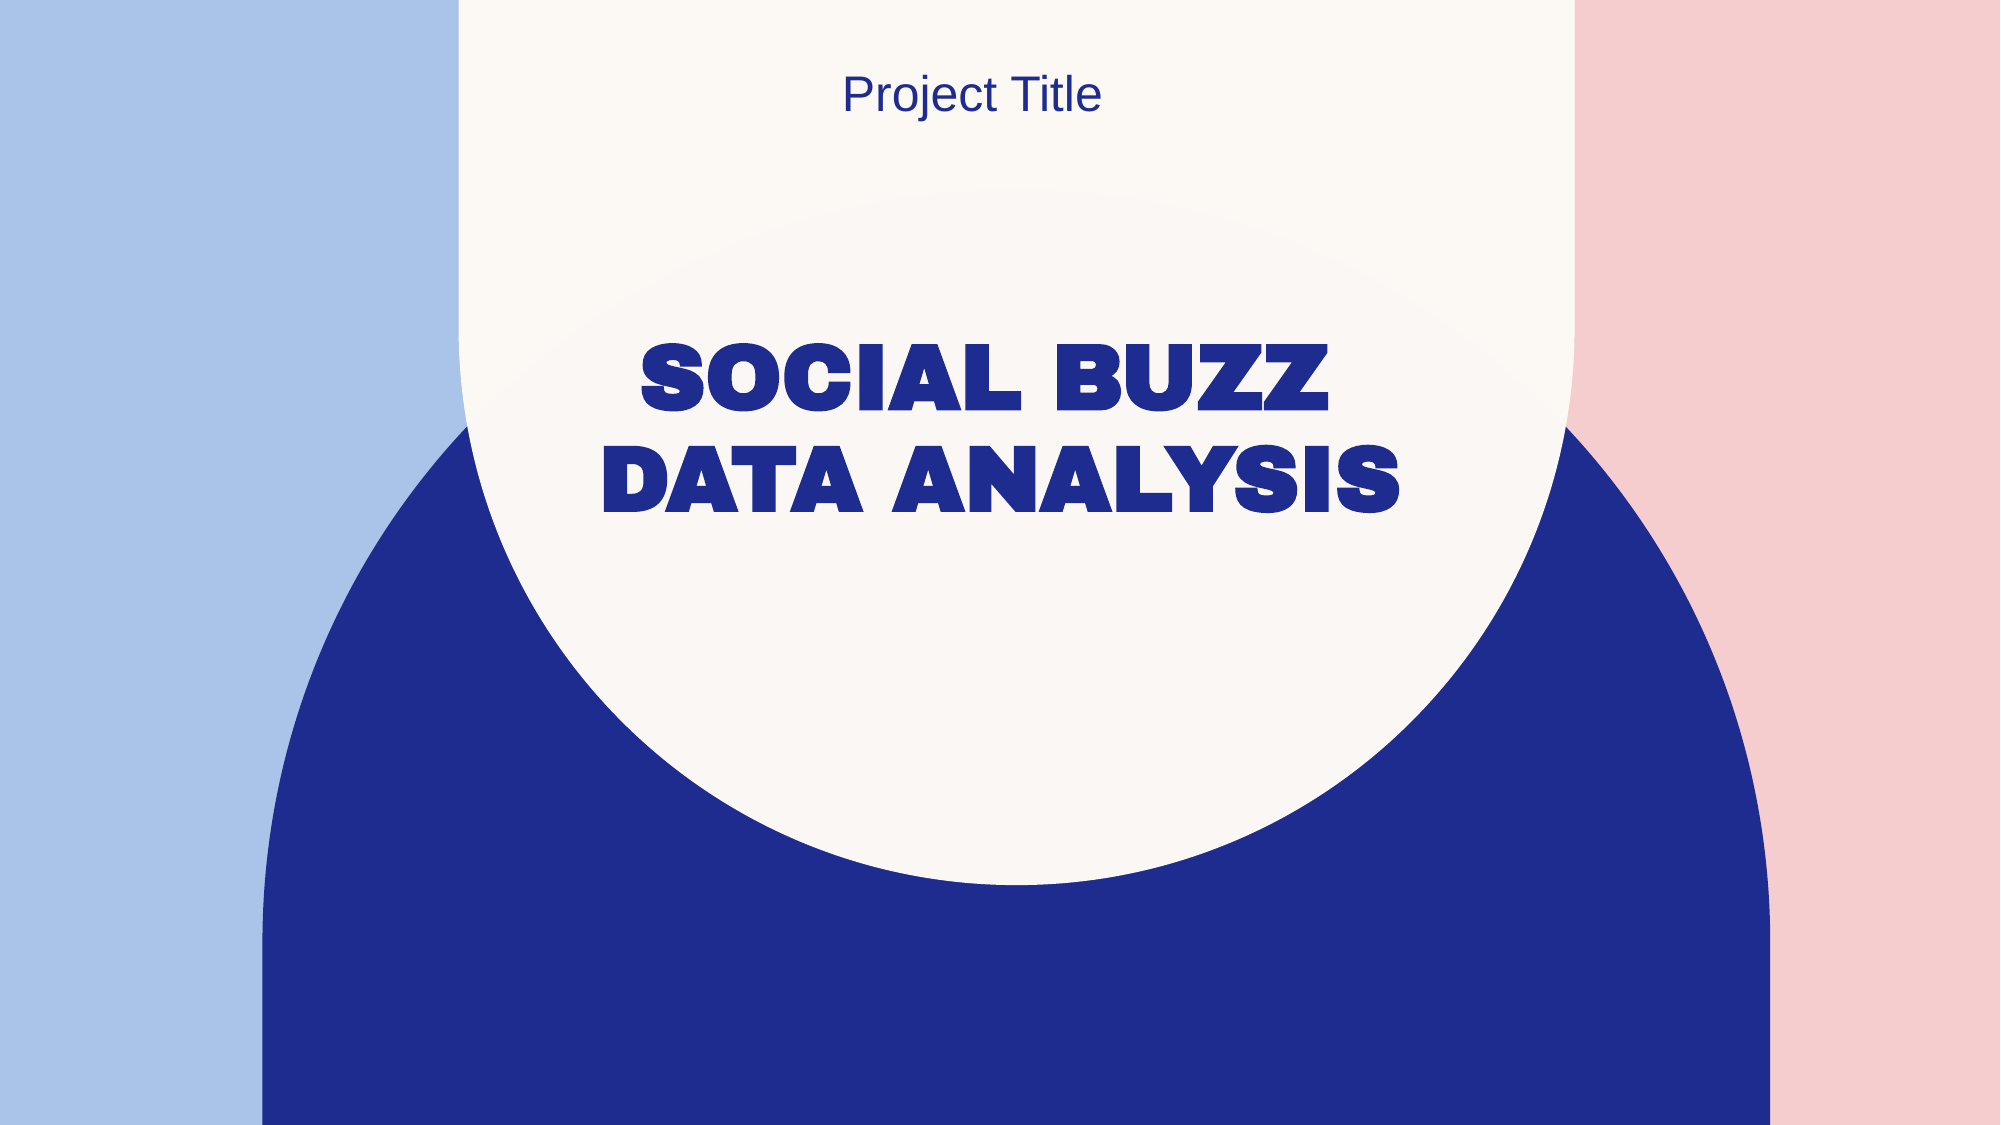

Project Title
# SOCIAL BUZZ Data analysis